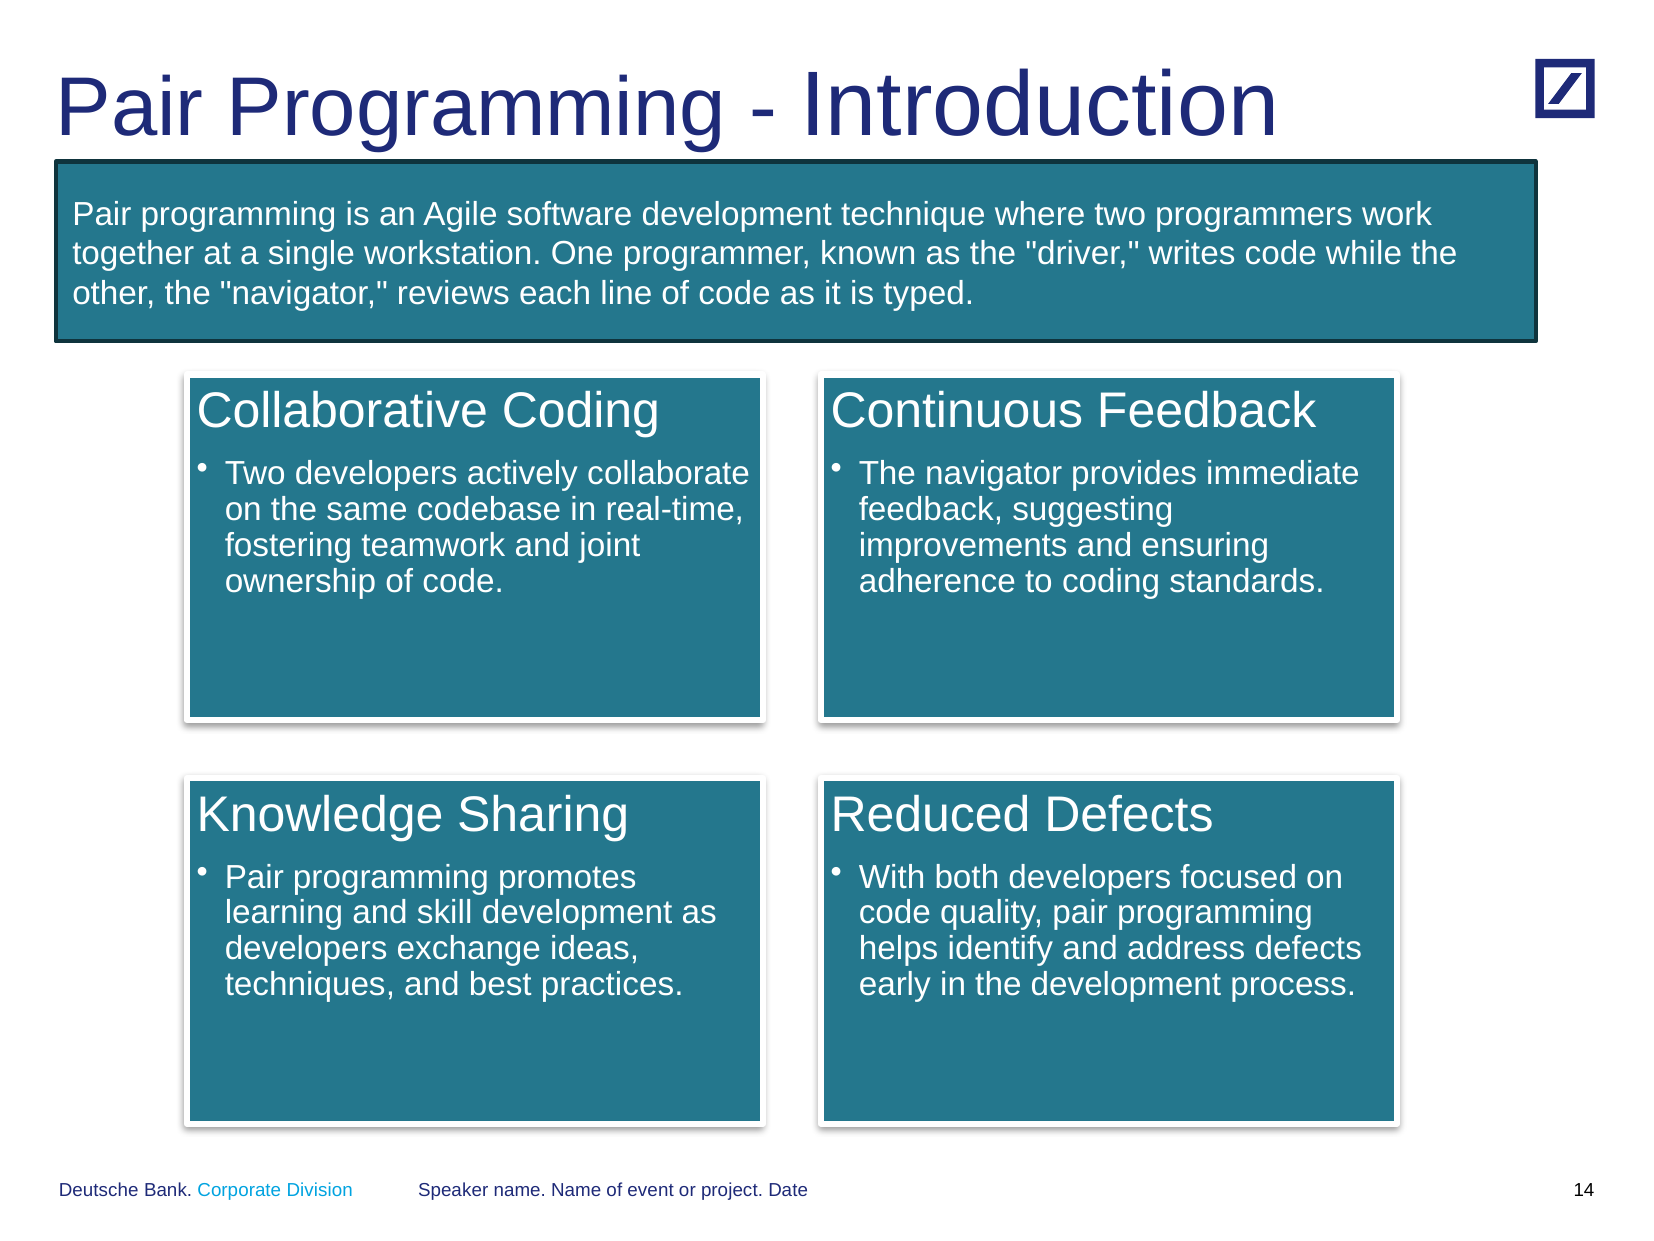

# Pair Programming - Introduction
Pair programming is an Agile software development technique where two programmers work together at a single workstation. One programmer, known as the "driver," writes code while the other, the "navigator," reviews each line of code as it is typed.
Collaborative Coding
Two developers actively collaborate on the same codebase in real-time, fostering teamwork and joint ownership of code.
Continuous Feedback
The navigator provides immediate feedback, suggesting improvements and ensuring adherence to coding standards.
Knowledge Sharing
Pair programming promotes learning and skill development as developers exchange ideas, techniques, and best practices.
Reduced Defects
With both developers focused on code quality, pair programming helps identify and address defects early in the development process.
Speaker name. Name of event or project. Date
14